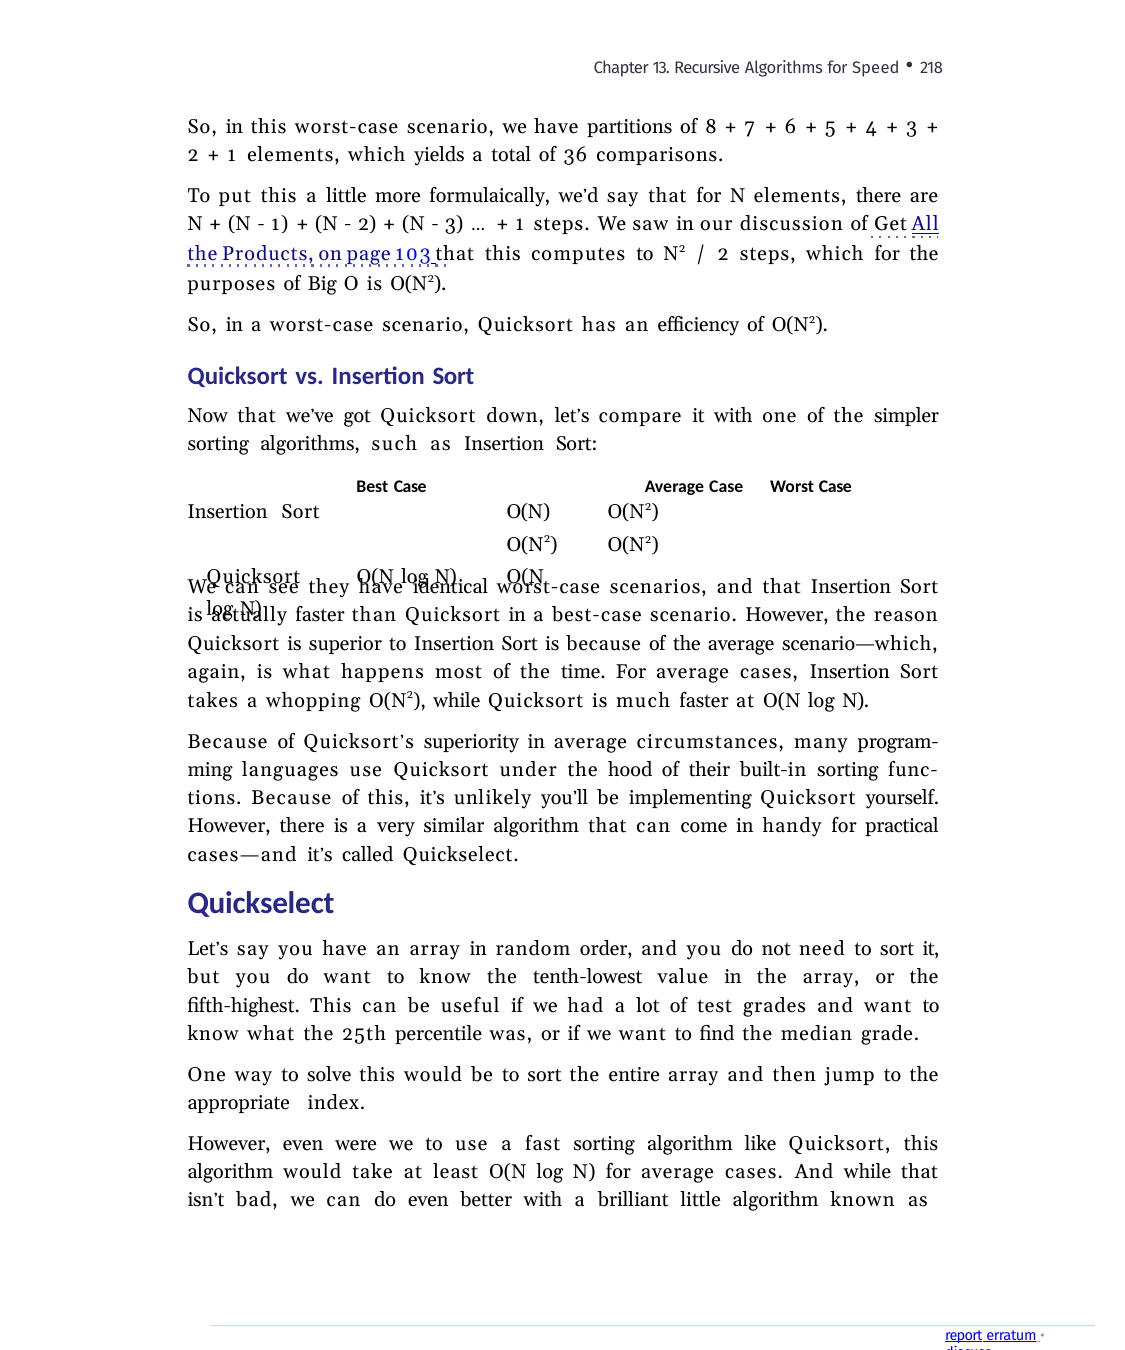

Chapter 13. Recursive Algorithms for Speed • 218

So, in this worst-case scenario, we have partitions of 8 + 7 + 6 + 5 + 4 + 3 + 2 + 1 elements, which yields a total of 36 comparisons.
To put this a little more formulaically, we’d say that for N elements, there are N + (N - 1) + (N - 2) + (N - 3) … + 1 steps. We saw in our discussion of Get All the Products, on page 103 that this computes to N2 / 2 steps, which for the purposes of Big O is O(N2).
So, in a worst-case scenario, Quicksort has an efficiency of O(N2).
Quicksort vs. Insertion Sort
Now that we’ve got Quicksort down, let’s compare it with one of the simpler sorting algorithms, such as Insertion Sort:
Best Case	Average Case  Worst Case

Insertion Sort		O(N)		O(N2) Quicksort	O(N log N)	O(N log N)
O(N2)
O(N2)
We can see they have identical worst-case scenarios, and that Insertion Sort is actually faster than Quicksort in a best-case scenario. However, the reason Quicksort is superior to Insertion Sort is because of the average scenario—which, again, is what happens most of the time. For average cases, Insertion Sort takes a whopping O(N2), while Quicksort is much faster at O(N log N).
Because of Quicksort’s superiority in average circumstances, many program- ming languages use Quicksort under the hood of their built-in sorting func- tions. Because of this, it’s unlikely you’ll be implementing Quicksort yourself. However, there is a very similar algorithm that can come in handy for practical cases—and it’s called Quickselect.
Quickselect
Let’s say you have an array in random order, and you do not need to sort it, but you do want to know the tenth-lowest value in the array, or the fifth-highest. This can be useful if we had a lot of test grades and want to know what the 25th percentile was, or if we want to find the median grade.
One way to solve this would be to sort the entire array and then jump to the appropriate  index.
However, even were we to use a fast sorting algorithm like Quicksort, this algorithm would take at least O(N log N) for average cases. And while that isn’t bad, we can do even better with a brilliant little algorithm known as
report erratum • discuss